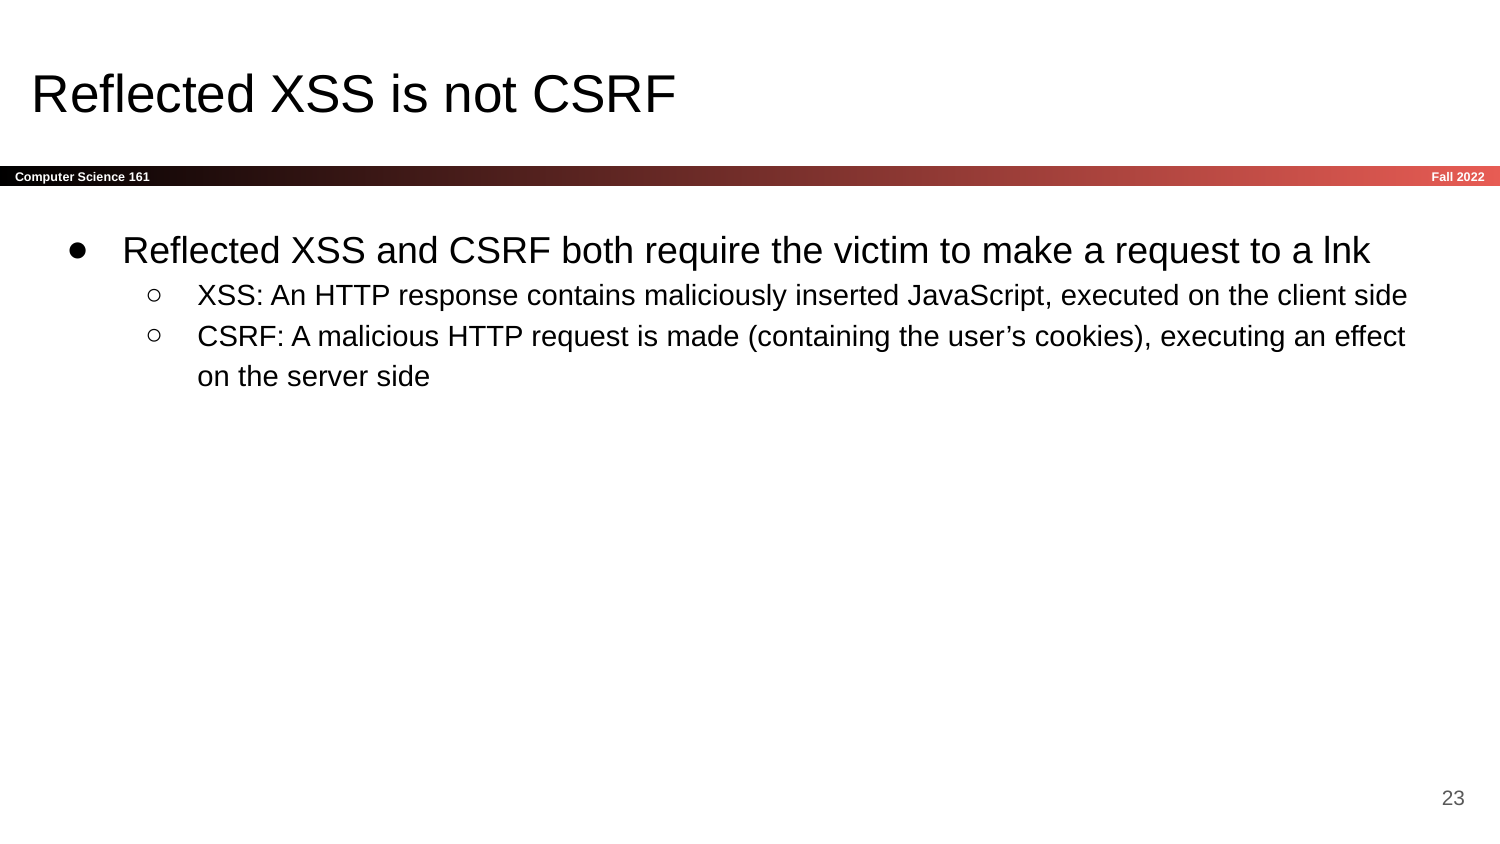

# Reflected XSS is not CSRF
Reflected XSS and CSRF both require the victim to make a request to a lnk
XSS: An HTTP response contains maliciously inserted JavaScript, executed on the client side
CSRF: A malicious HTTP request is made (containing the user’s cookies), executing an effect on the server side
23